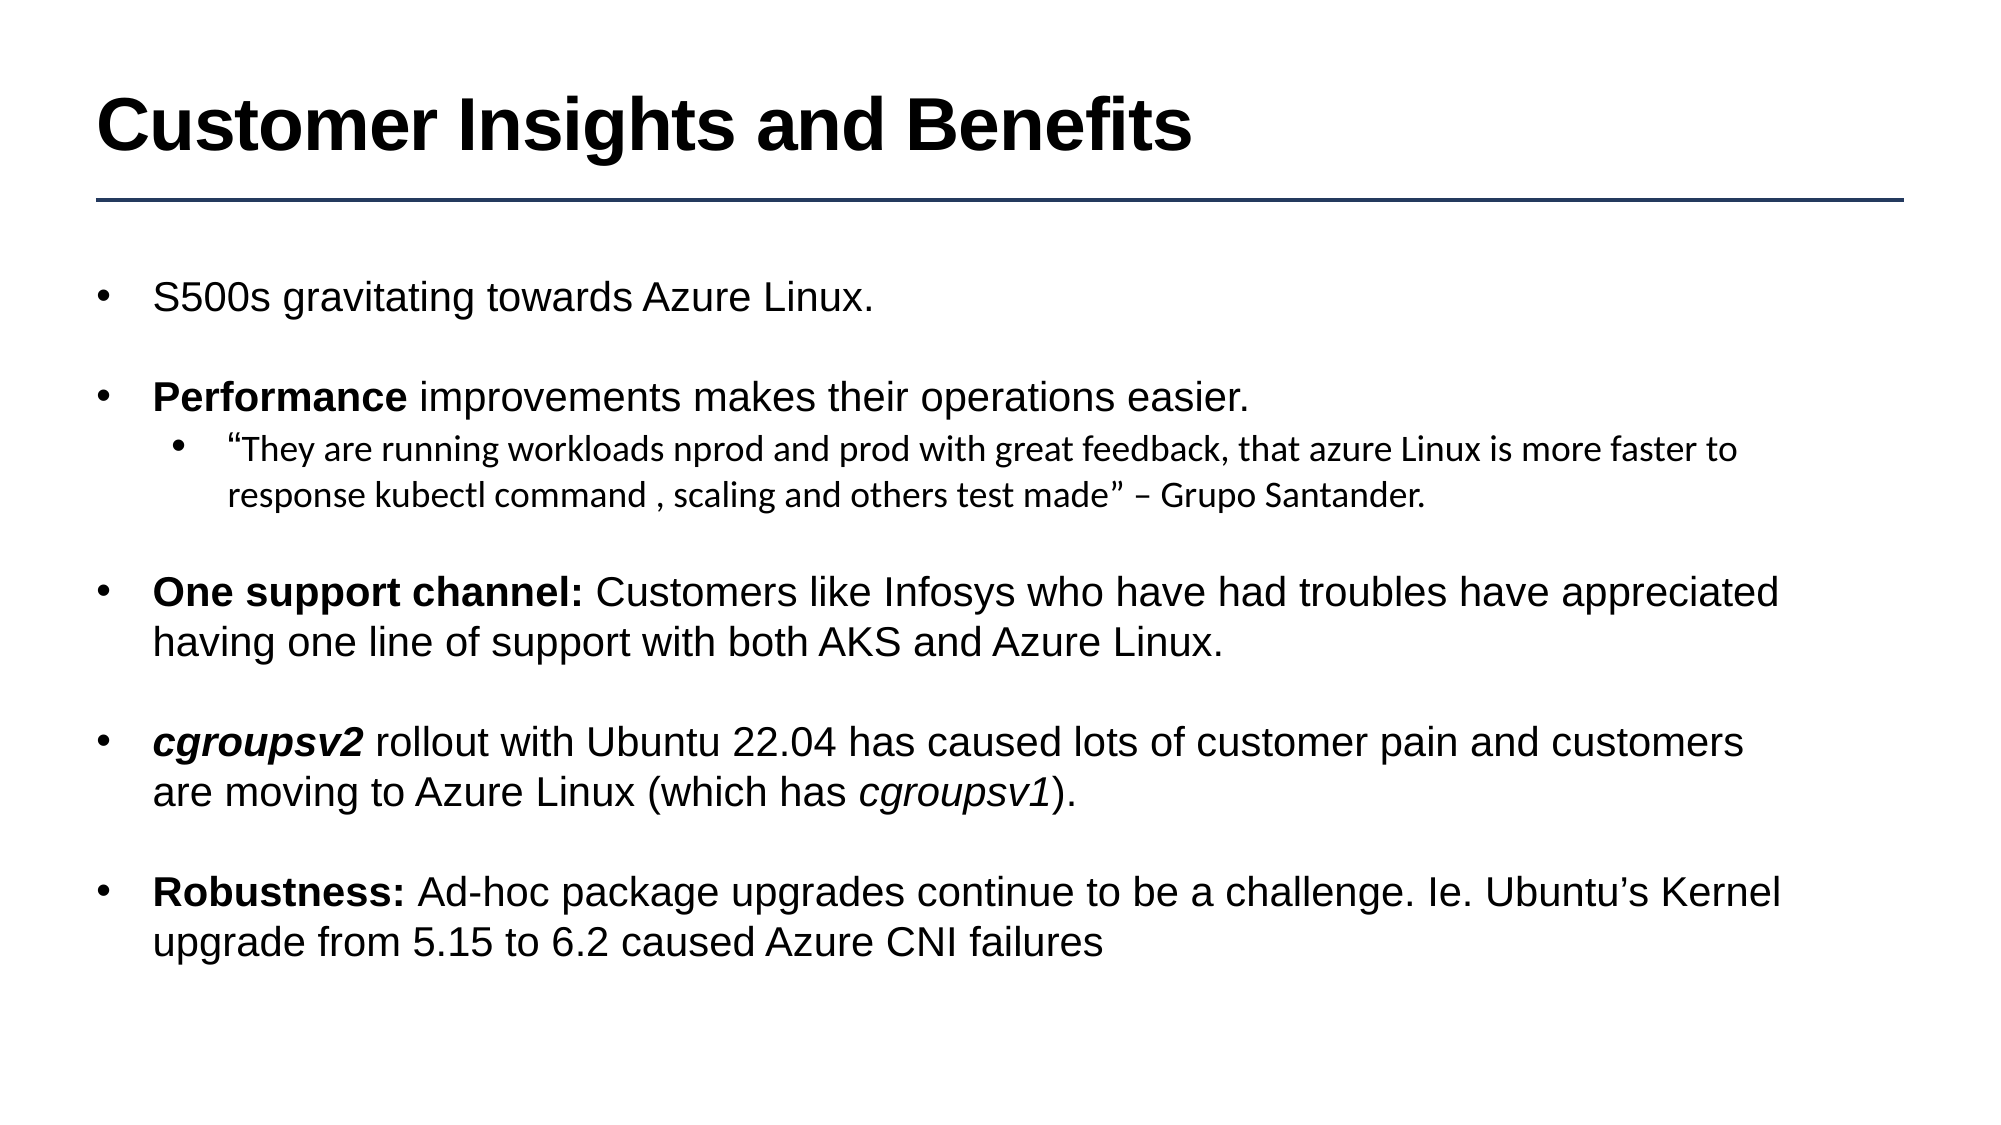

# Customer Insights and Benefits
S500s gravitating towards Azure Linux.

Performance improvements makes their operations easier.
“They are running workloads nprod and prod with great feedback, that azure Linux is more faster to response kubectl command , scaling and others test made” – Grupo Santander.

One support channel: Customers like Infosys who have had troubles have appreciated having one line of support with both AKS and Azure Linux.

cgroupsv2 rollout with Ubuntu 22.04 has caused lots of customer pain and customers are moving to Azure Linux (which has cgroupsv1).

Robustness: Ad-hoc package upgrades continue to be a challenge. Ie. Ubuntu’s Kernel upgrade from 5.15 to 6.2 caused Azure CNI failures